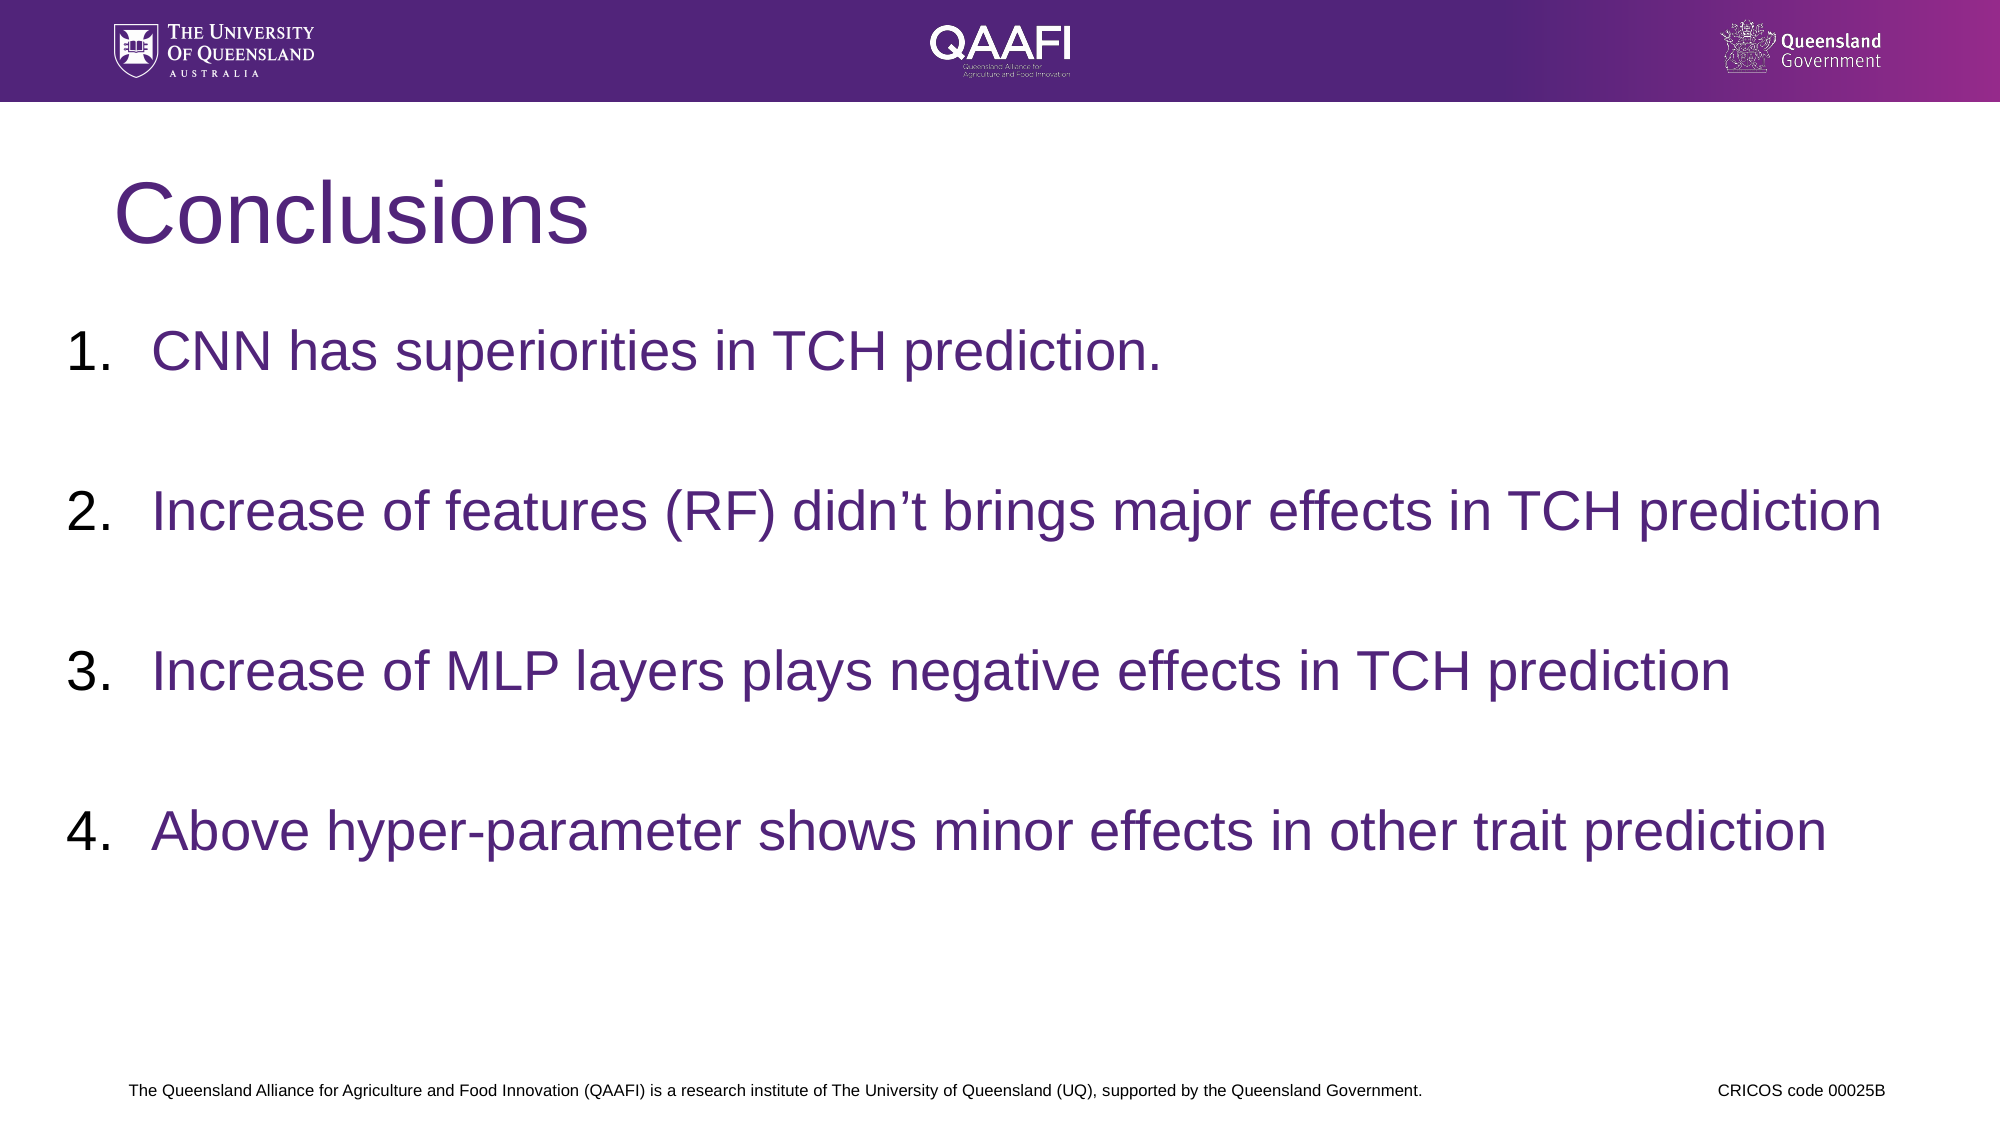

# Conclusions
CNN has superiorities in TCH prediction.

Increase of features (RF) didn’t brings major effects in TCH prediction

Increase of MLP layers plays negative effects in TCH prediction

Above hyper-parameter shows minor effects in other trait prediction